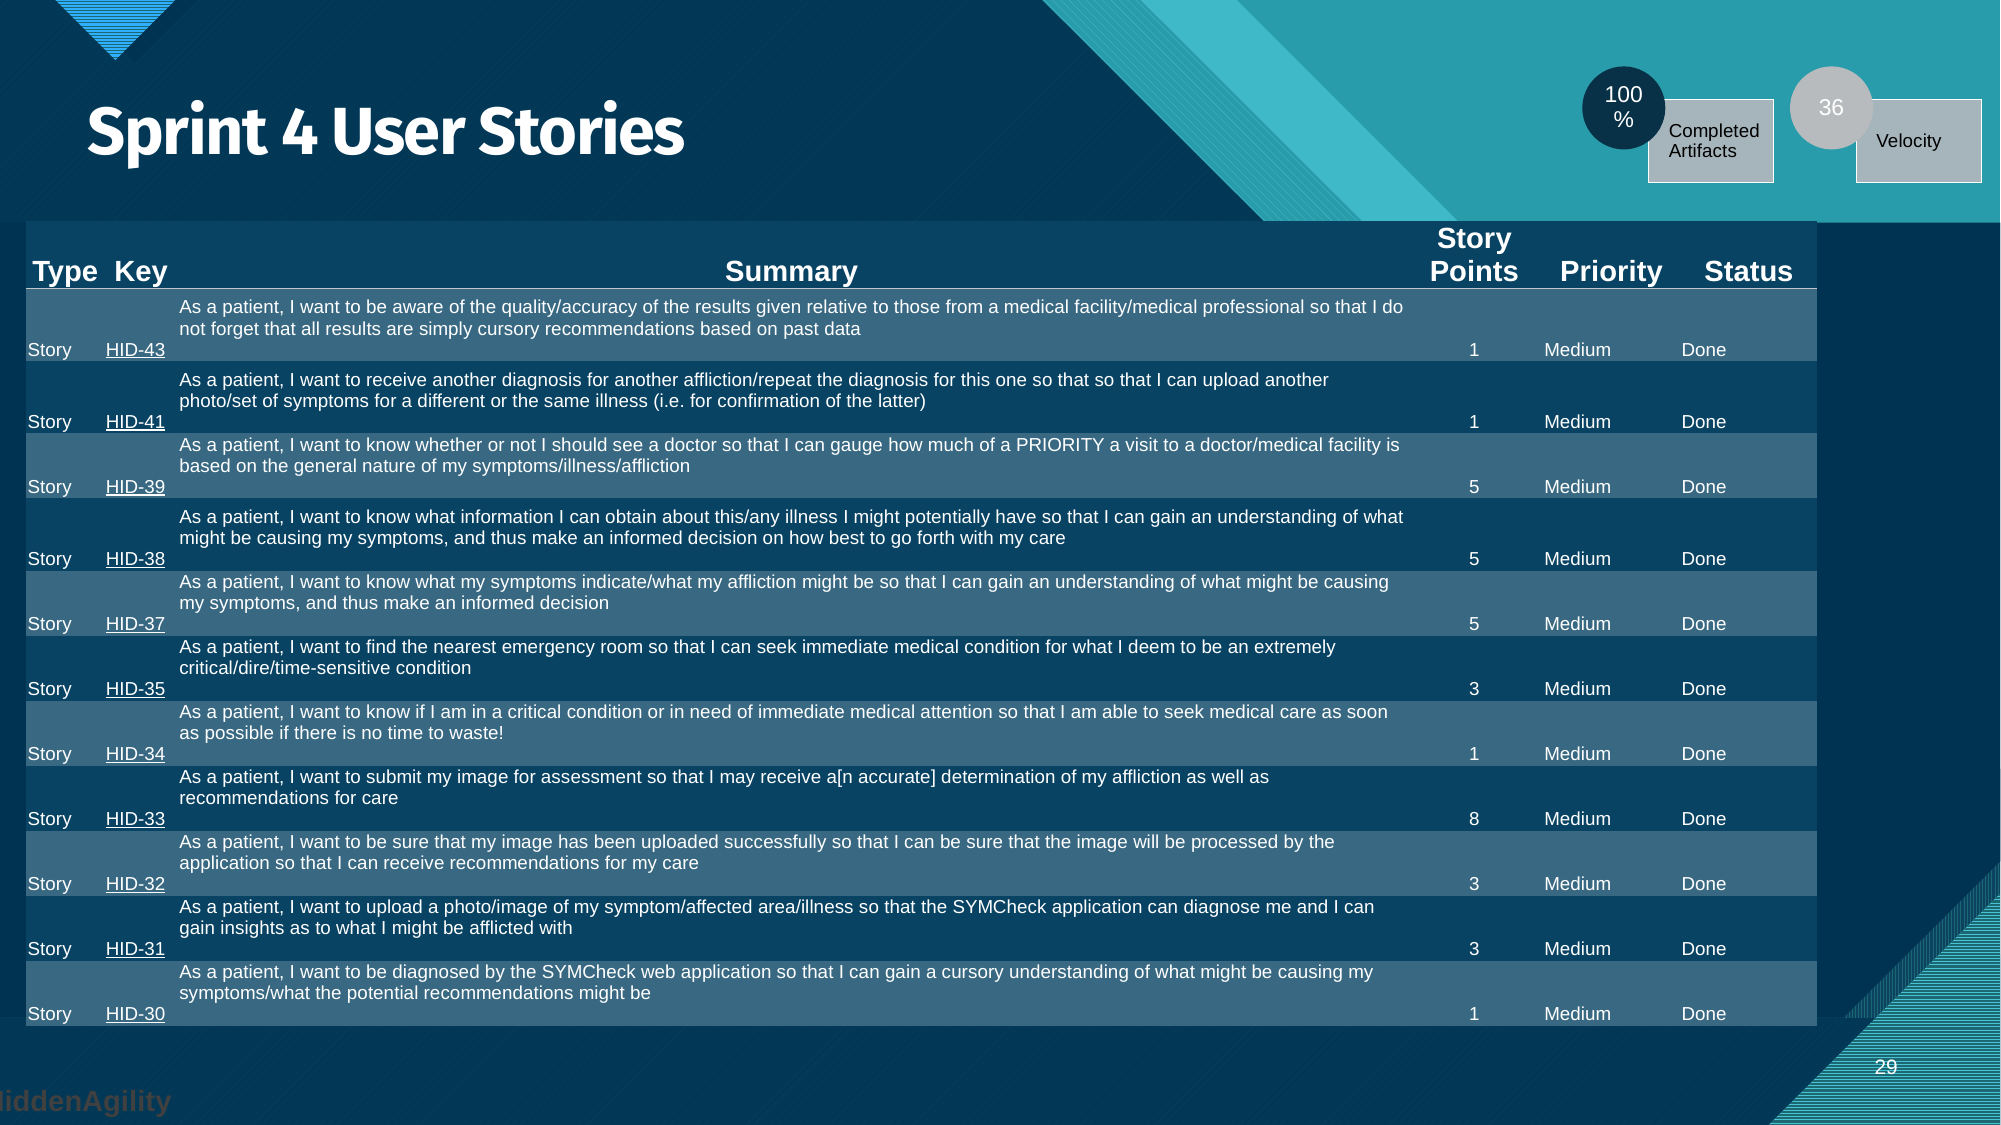

Completed Artifacts
100%
Velocity
36
# Sprint 4 User Stories
| Type | Key | Summary | Story Points | Priority | Status |
| --- | --- | --- | --- | --- | --- |
| Story | HID-43 | As a patient, I want to be aware of the quality/accuracy of the results given relative to those from a medical facility/medical professional so that I do not forget that all results are simply cursory recommendations based on past data | 1 | Medium | Done |
| Story | HID-41 | As a patient, I want to receive another diagnosis for another affliction/repeat the diagnosis for this one so that so that I can upload another photo/set of symptoms for a different or the same illness (i.e. for confirmation of the latter) | 1 | Medium | Done |
| Story | HID-39 | As a patient, I want to know whether or not I should see a doctor so that I can gauge how much of a PRIORITY a visit to a doctor/medical facility is based on the general nature of my symptoms/illness/affliction | 5 | Medium | Done |
| Story | HID-38 | As a patient, I want to know what information I can obtain about this/any illness I might potentially have so that I can gain an understanding of what might be causing my symptoms, and thus make an informed decision on how best to go forth with my care | 5 | Medium | Done |
| Story | HID-37 | As a patient, I want to know what my symptoms indicate/what my affliction might be so that I can gain an understanding of what might be causing my symptoms, and thus make an informed decision | 5 | Medium | Done |
| Story | HID-35 | As a patient, I want to find the nearest emergency room so that I can seek immediate medical condition for what I deem to be an extremely critical/dire/time-sensitive condition | 3 | Medium | Done |
| Story | HID-34 | As a patient, I want to know if I am in a critical condition or in need of immediate medical attention so that I am able to seek medical care as soon as possible if there is no time to waste! | 1 | Medium | Done |
| Story | HID-33 | As a patient, I want to submit my image for assessment so that I may receive a[n accurate] determination of my affliction as well as recommendations for care | 8 | Medium | Done |
| Story | HID-32 | As a patient, I want to be sure that my image has been uploaded successfully so that I can be sure that the image will be processed by the application so that I can receive recommendations for my care | 3 | Medium | Done |
| Story | HID-31 | As a patient, I want to upload a photo/image of my symptom/affected area/illness so that the SYMCheck application can diagnose me and I can gain insights as to what I might be afflicted with | 3 | Medium | Done |
| Story | HID-30 | As a patient, I want to be diagnosed by the SYMCheck web application so that I can gain a cursory understanding of what might be causing my symptoms/what the potential recommendations might be | 1 | Medium | Done |
29
HiddenAgility